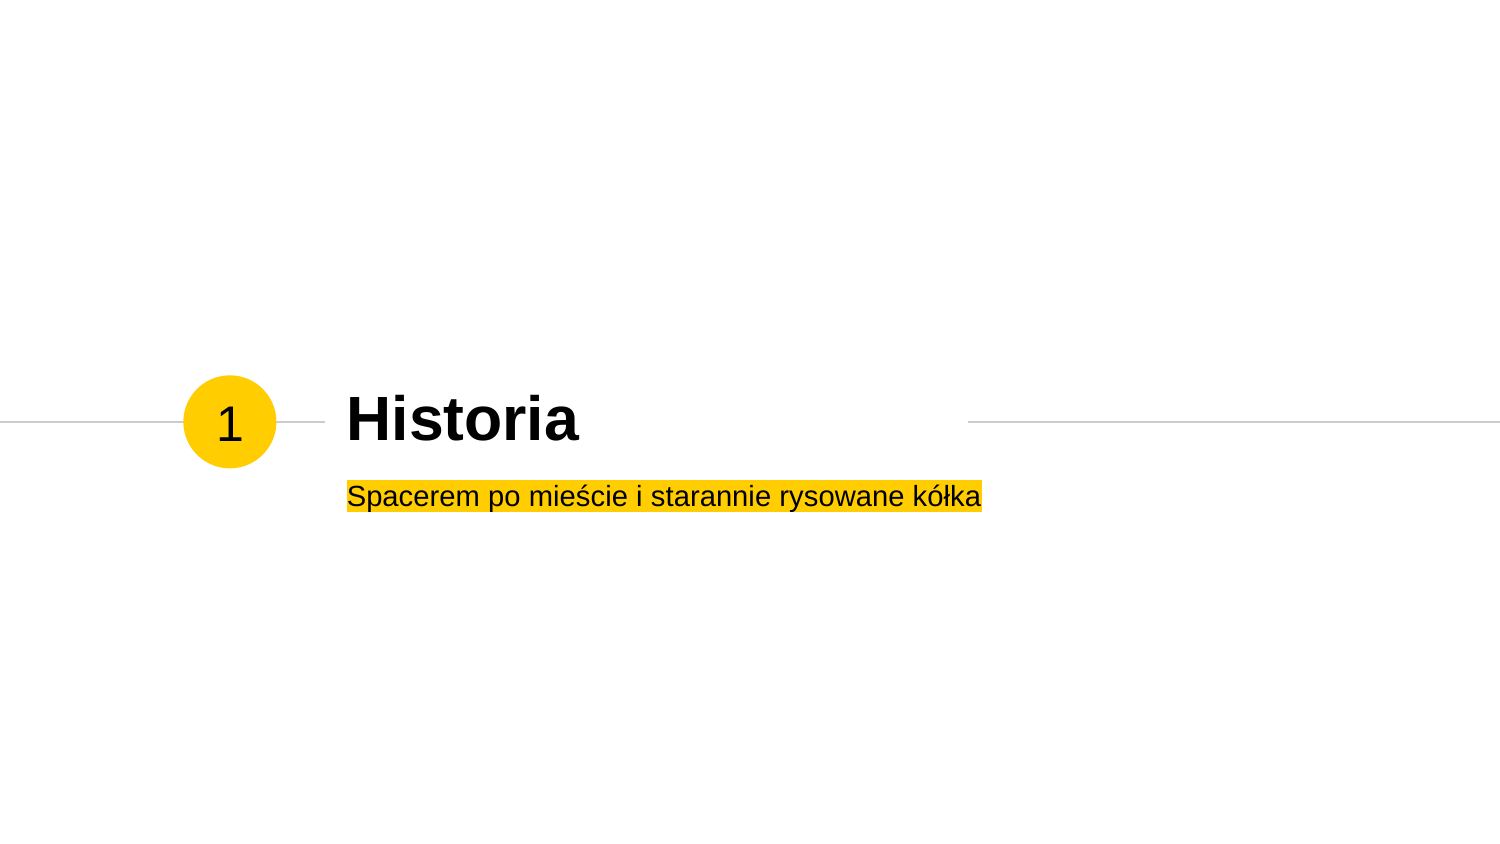

# Historia
1
Spacerem po mieście i starannie rysowane kółka